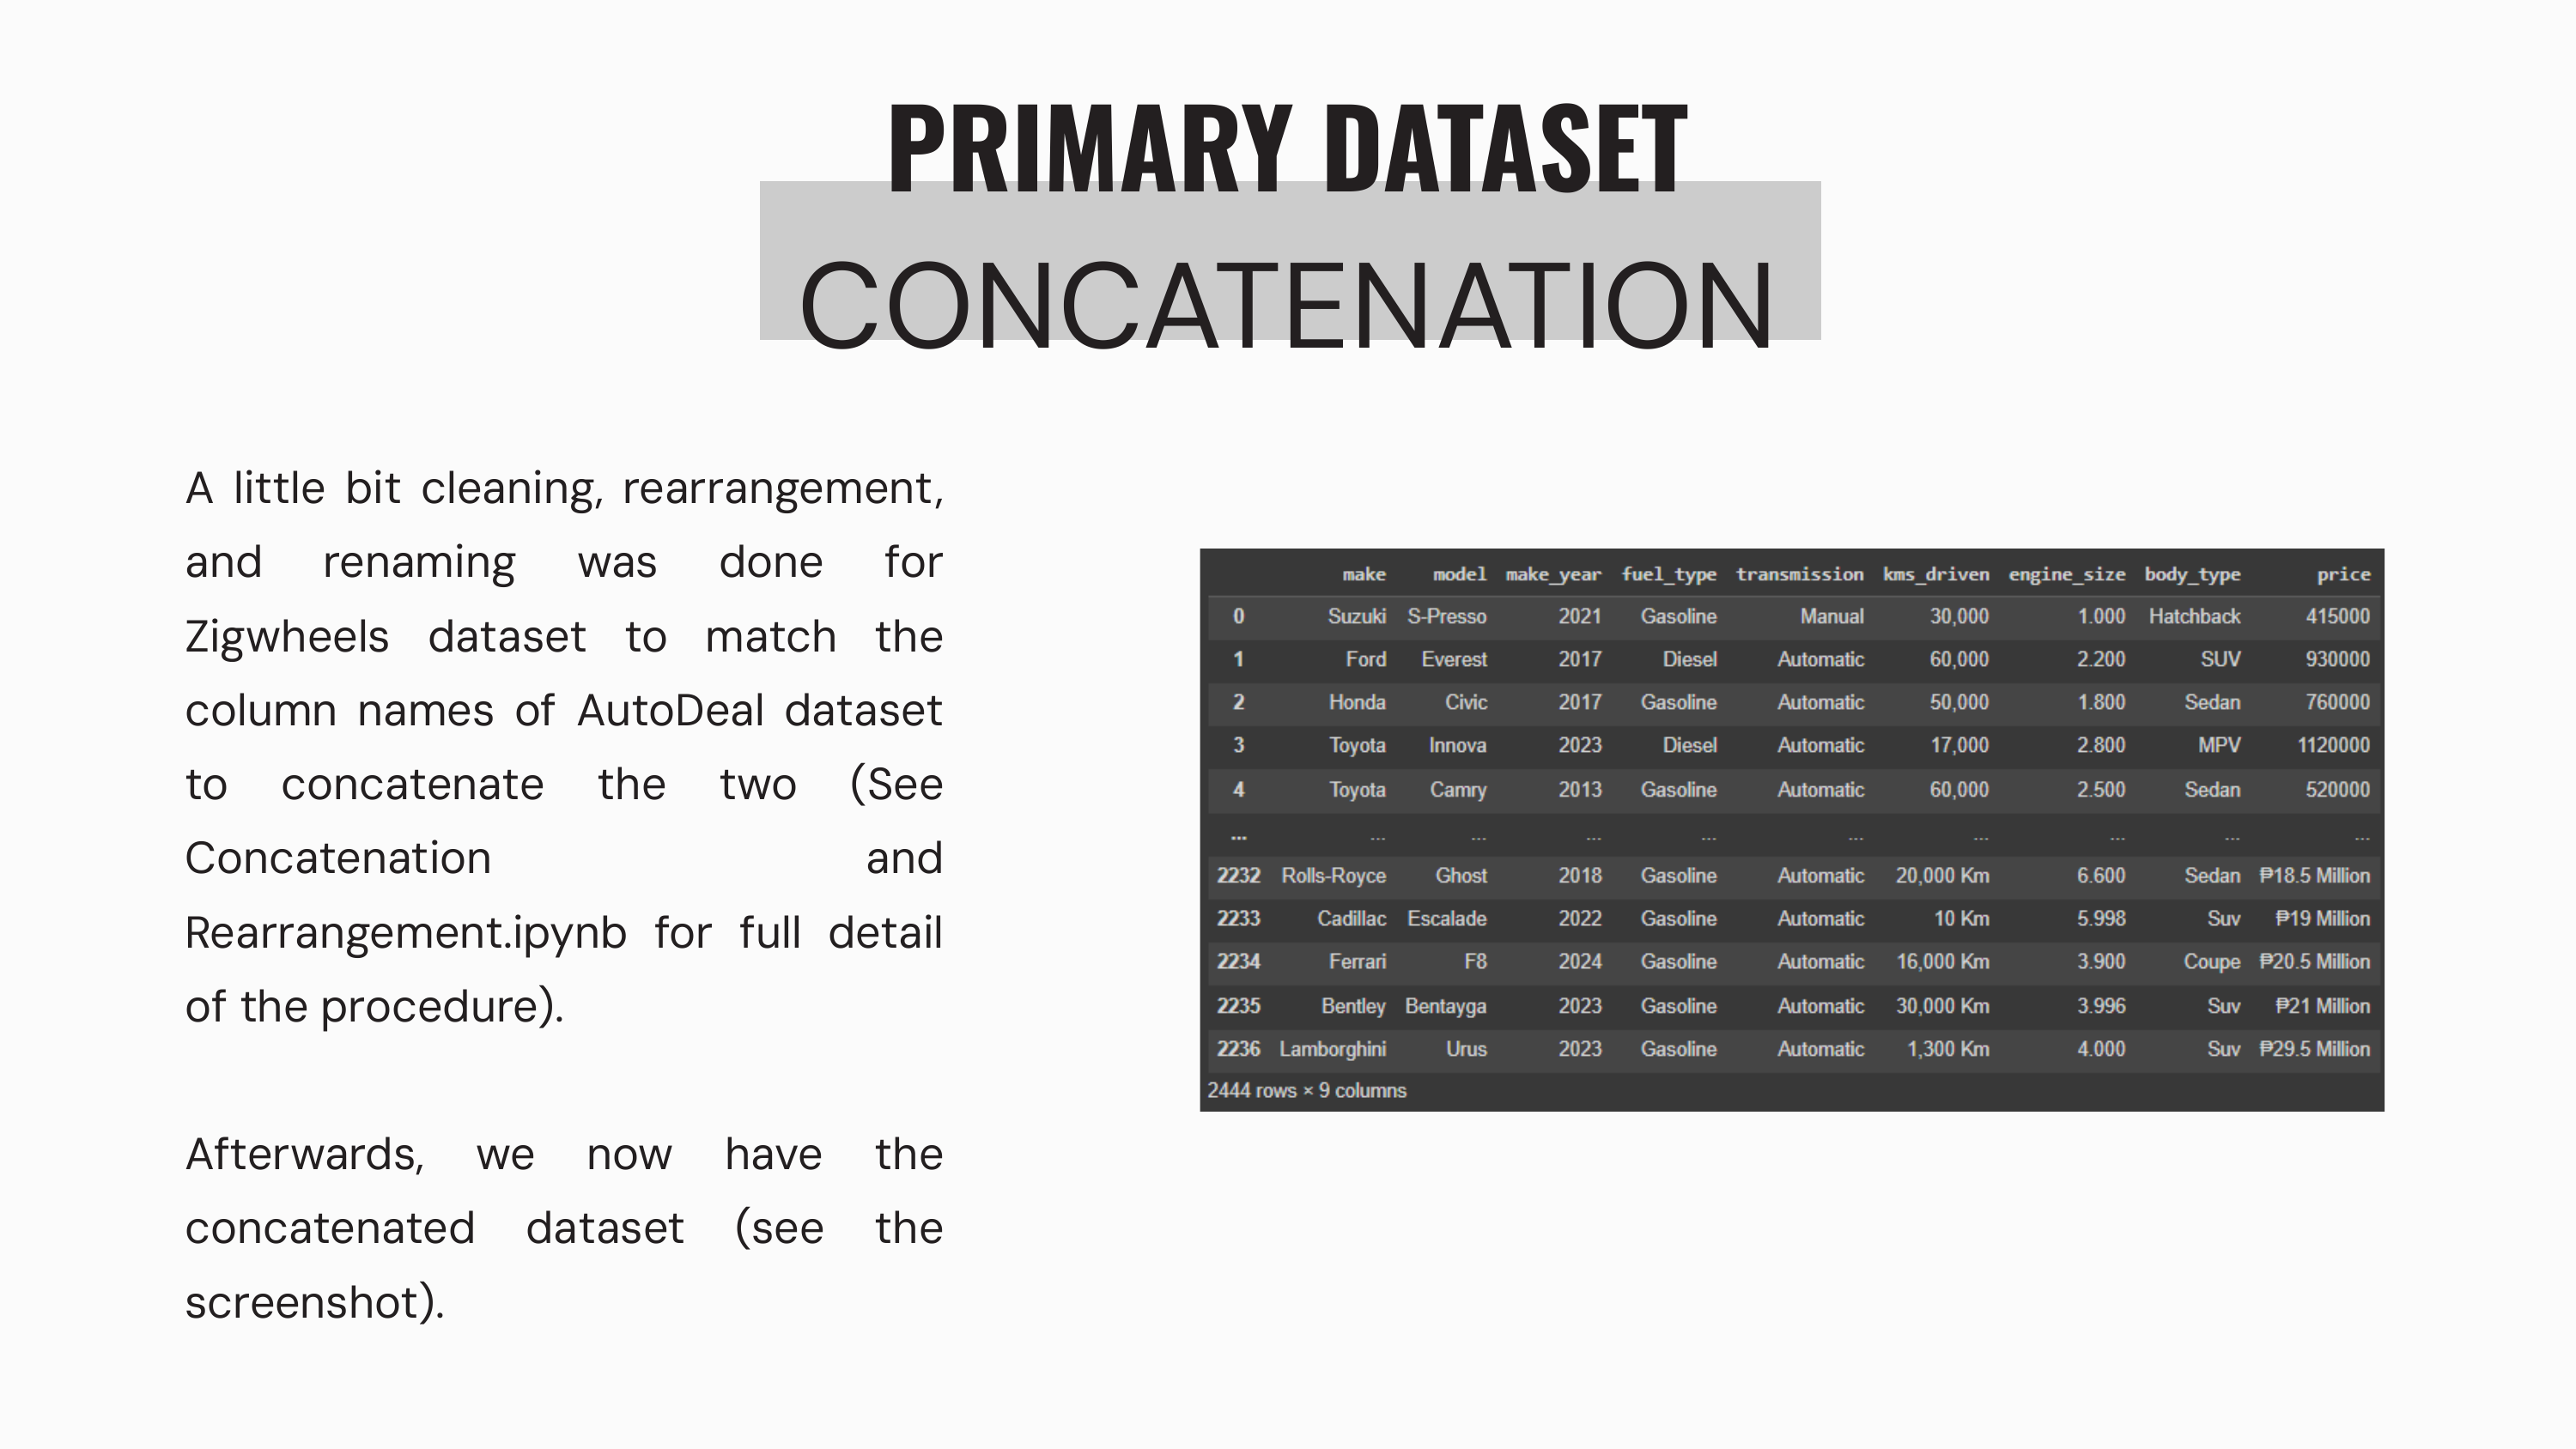

PRIMARY DATASET

CONCATENATION
A little bit cleaning, rearrangement, and renaming was done for Zigwheels dataset to match the column names of AutoDeal dataset to concatenate the two (See Concatenation and Rearrangement.ipynb for full detail of the procedure).

Afterwards, we now have the concatenated dataset (see the screenshot).